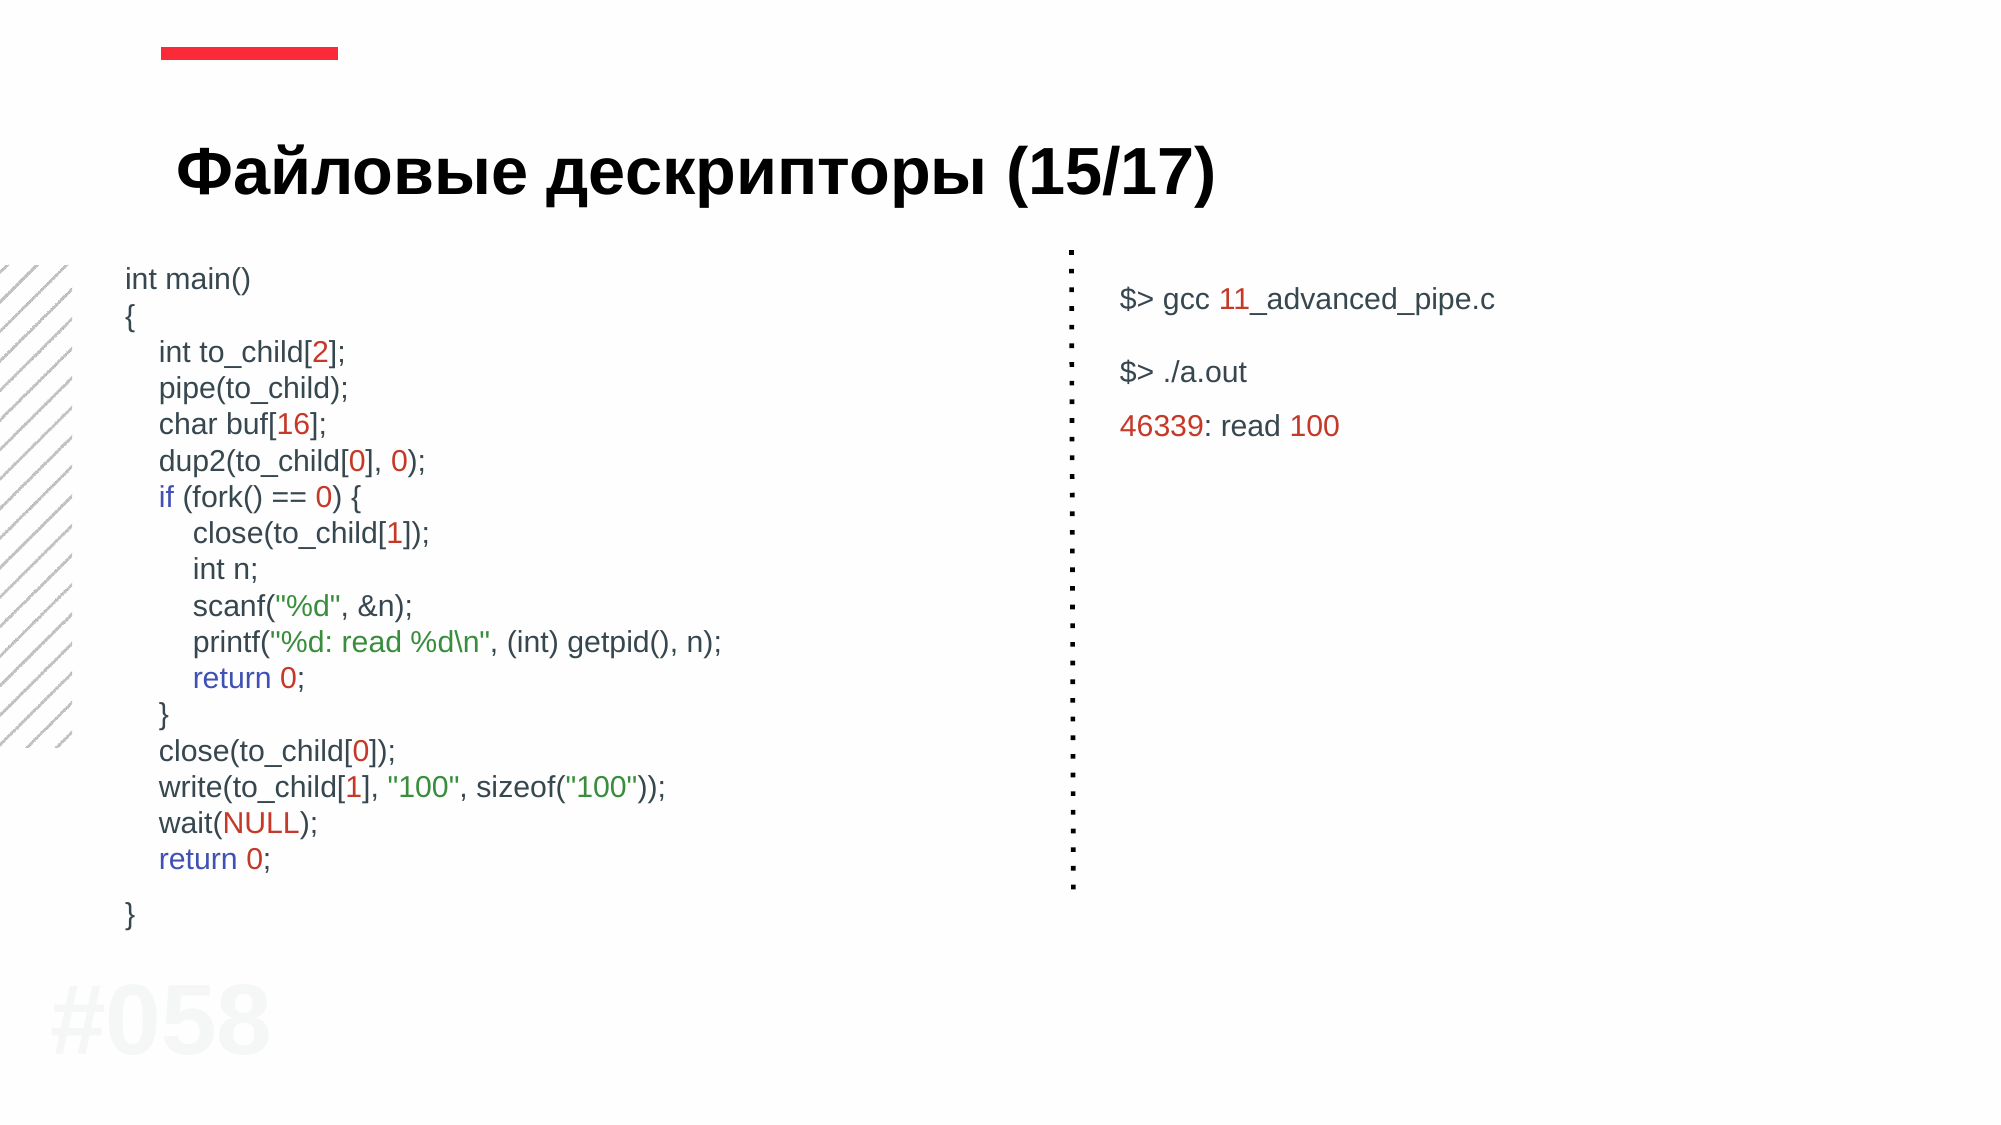

Файловые дескрипторы (15/17)
int main()
{
    int to_child[2];
    pipe(to_child);
    char buf[16];
    dup2(to_child[0], 0);
    if (fork() == 0) {
        close(to_child[1]);
        int n;
        scanf("%d", &n);
        printf("%d: read %d\n", (int) getpid(), n);
        return 0;
    }
    close(to_child[0]);
    write(to_child[1], "100", sizeof("100"));
    wait(NULL);
    return 0;
}
$> gcc 11_advanced_pipe.c

$> ./a.out
46339: read 100
#058